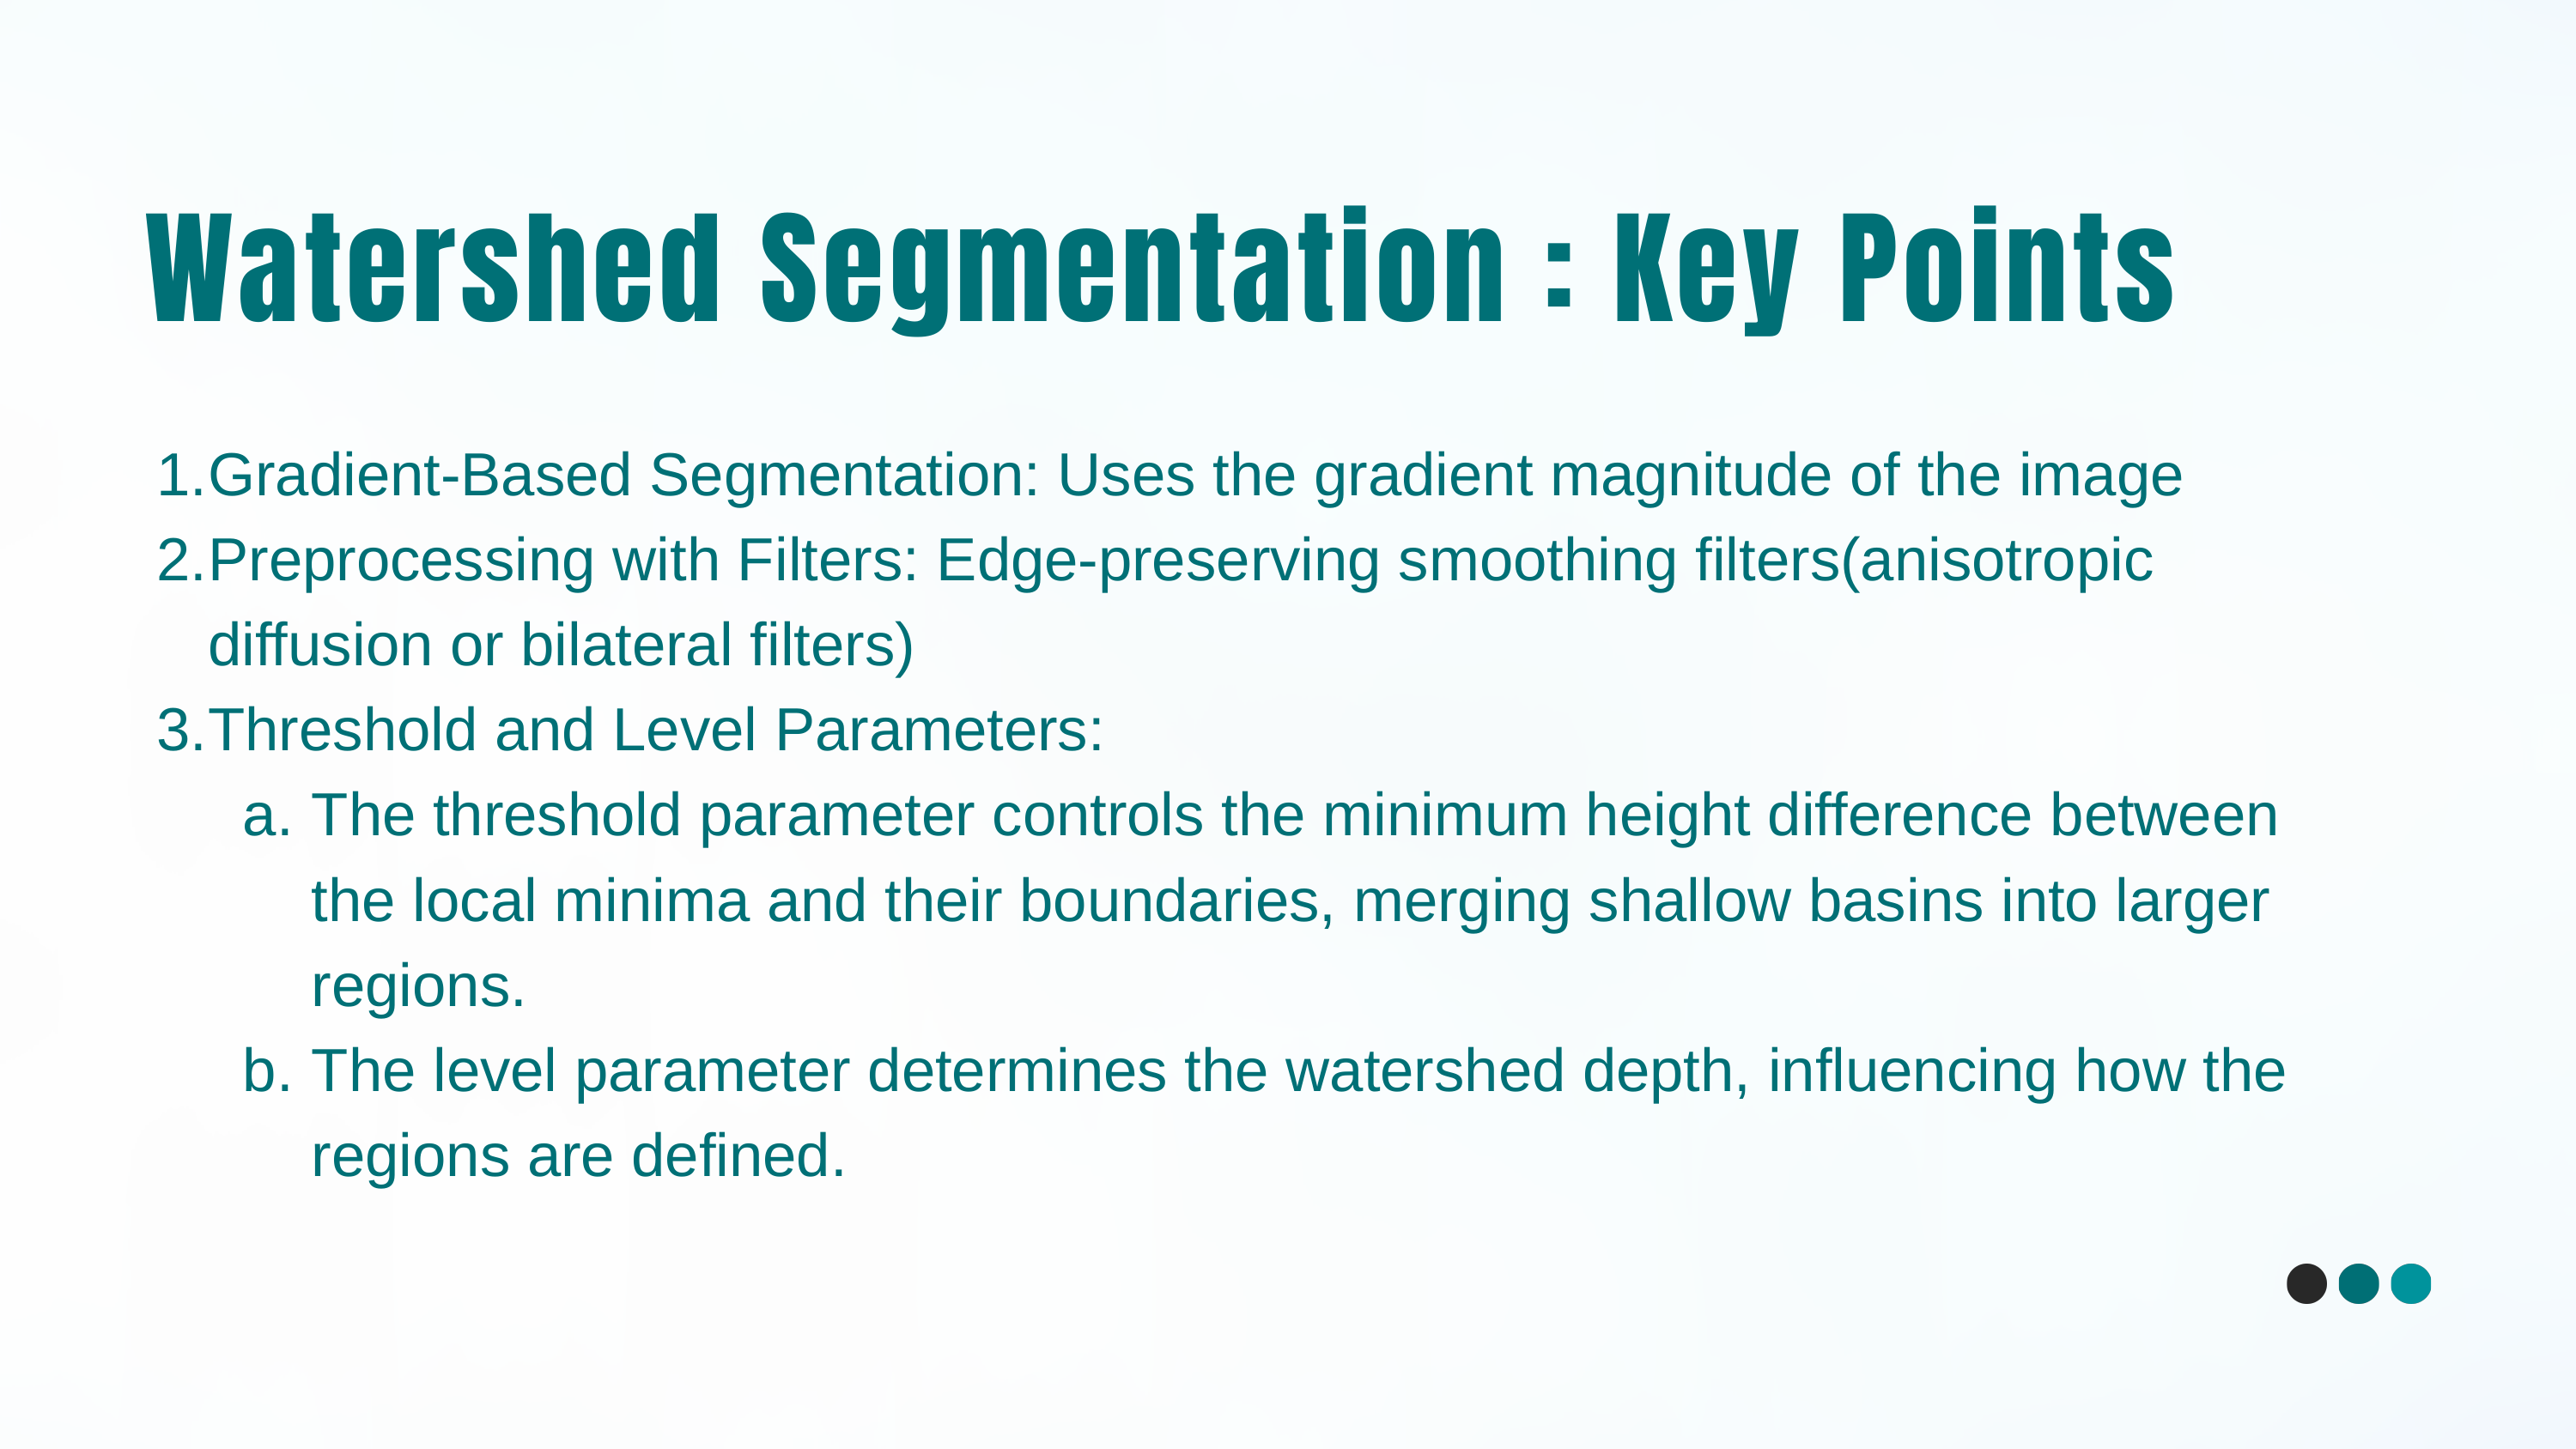

Watershed Segmentation : Key Points
Gradient-Based Segmentation: Uses the gradient magnitude of the image
Preprocessing with Filters: Edge-preserving smoothing filters(anisotropic diffusion or bilateral filters)
Threshold and Level Parameters:
The threshold parameter controls the minimum height difference between the local minima and their boundaries, merging shallow basins into larger regions.
The level parameter determines the watershed depth, influencing how the regions are defined.